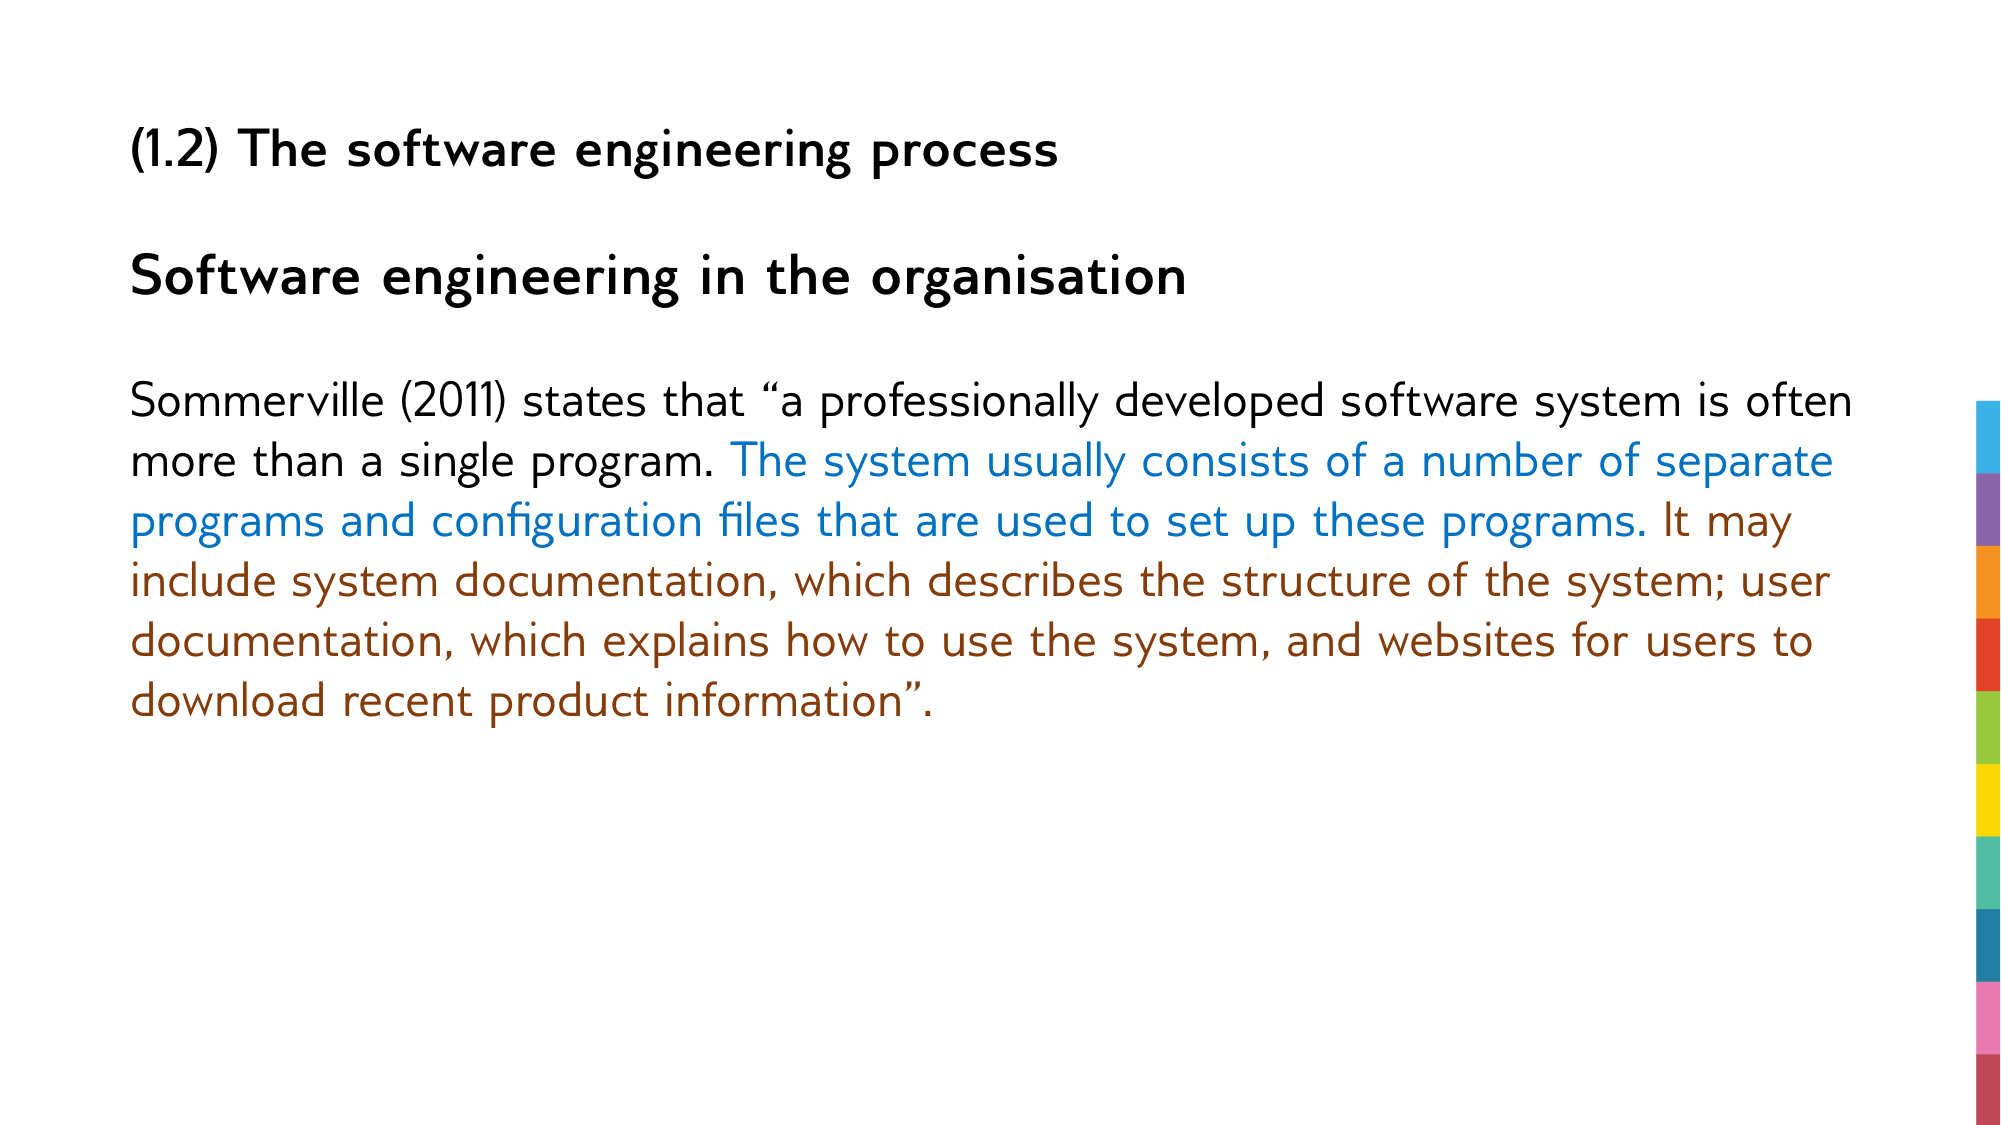

# (1.2) The software engineering process
Software engineering in the organisation

Sommerville (2011) states that “a professionally developed software system is often more than a single program. The system usually consists of a number of separate programs and configuration files that are used to set up these programs. It may include system documentation, which describes the structure of the system; user documentation, which explains how to use the system, and websites for users to download recent product information”.